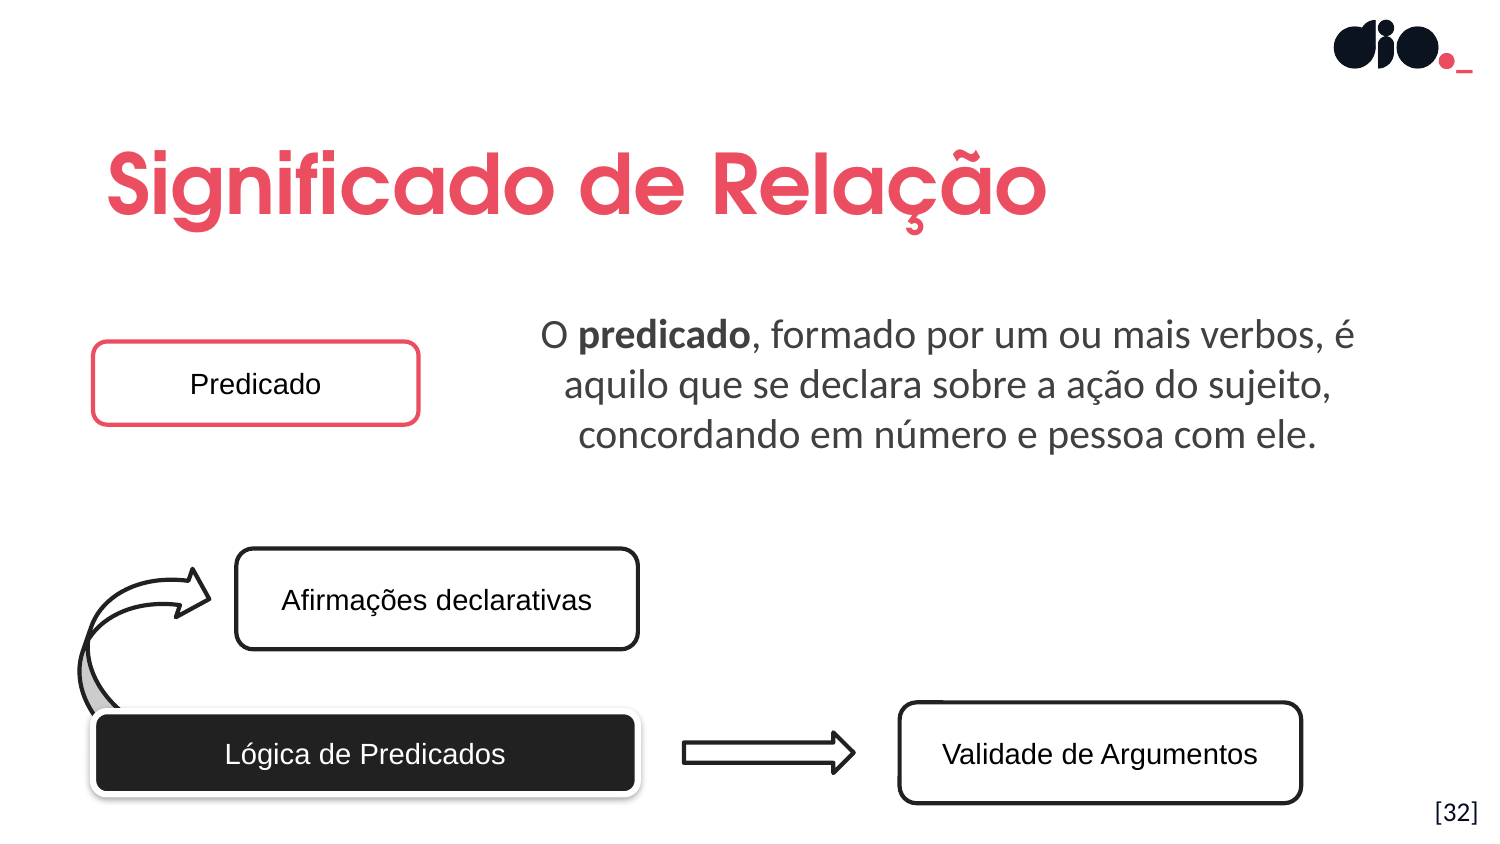

Significado de Relação
O predicado, formado por um ou mais verbos, é aquilo que se declara sobre a ação do sujeito, concordando em número e pessoa com ele.
Predicado
Afirmações declarativas

Validade de Argumentos
Lógica de Predicados

[32]